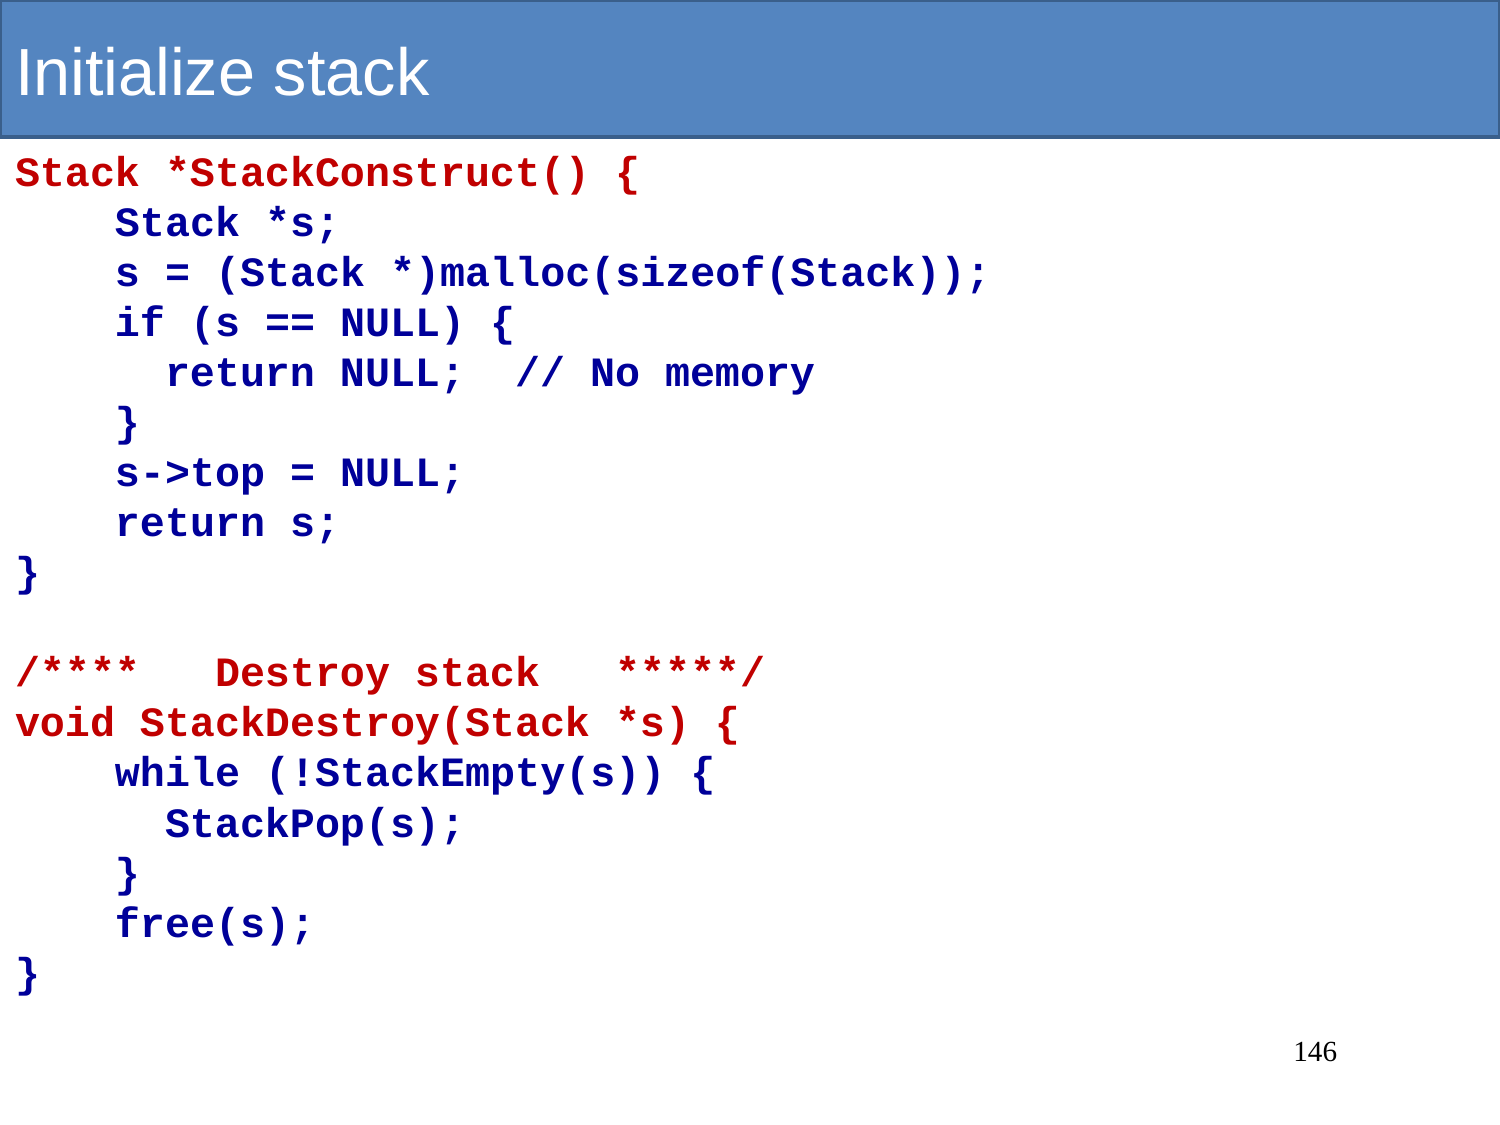

# Initialize stack
Stack *StackConstruct() {
    Stack *s;
    s = (Stack *)malloc(sizeof(Stack));
    if (s == NULL) {
	return NULL;  // No memory
    }
    s->top = NULL;
    return s;
}

/****   Destroy stack   *****/
void StackDestroy(Stack *s) {
    while (!StackEmpty(s)) {
	StackPop(s);
    }
    free(s);
}
146